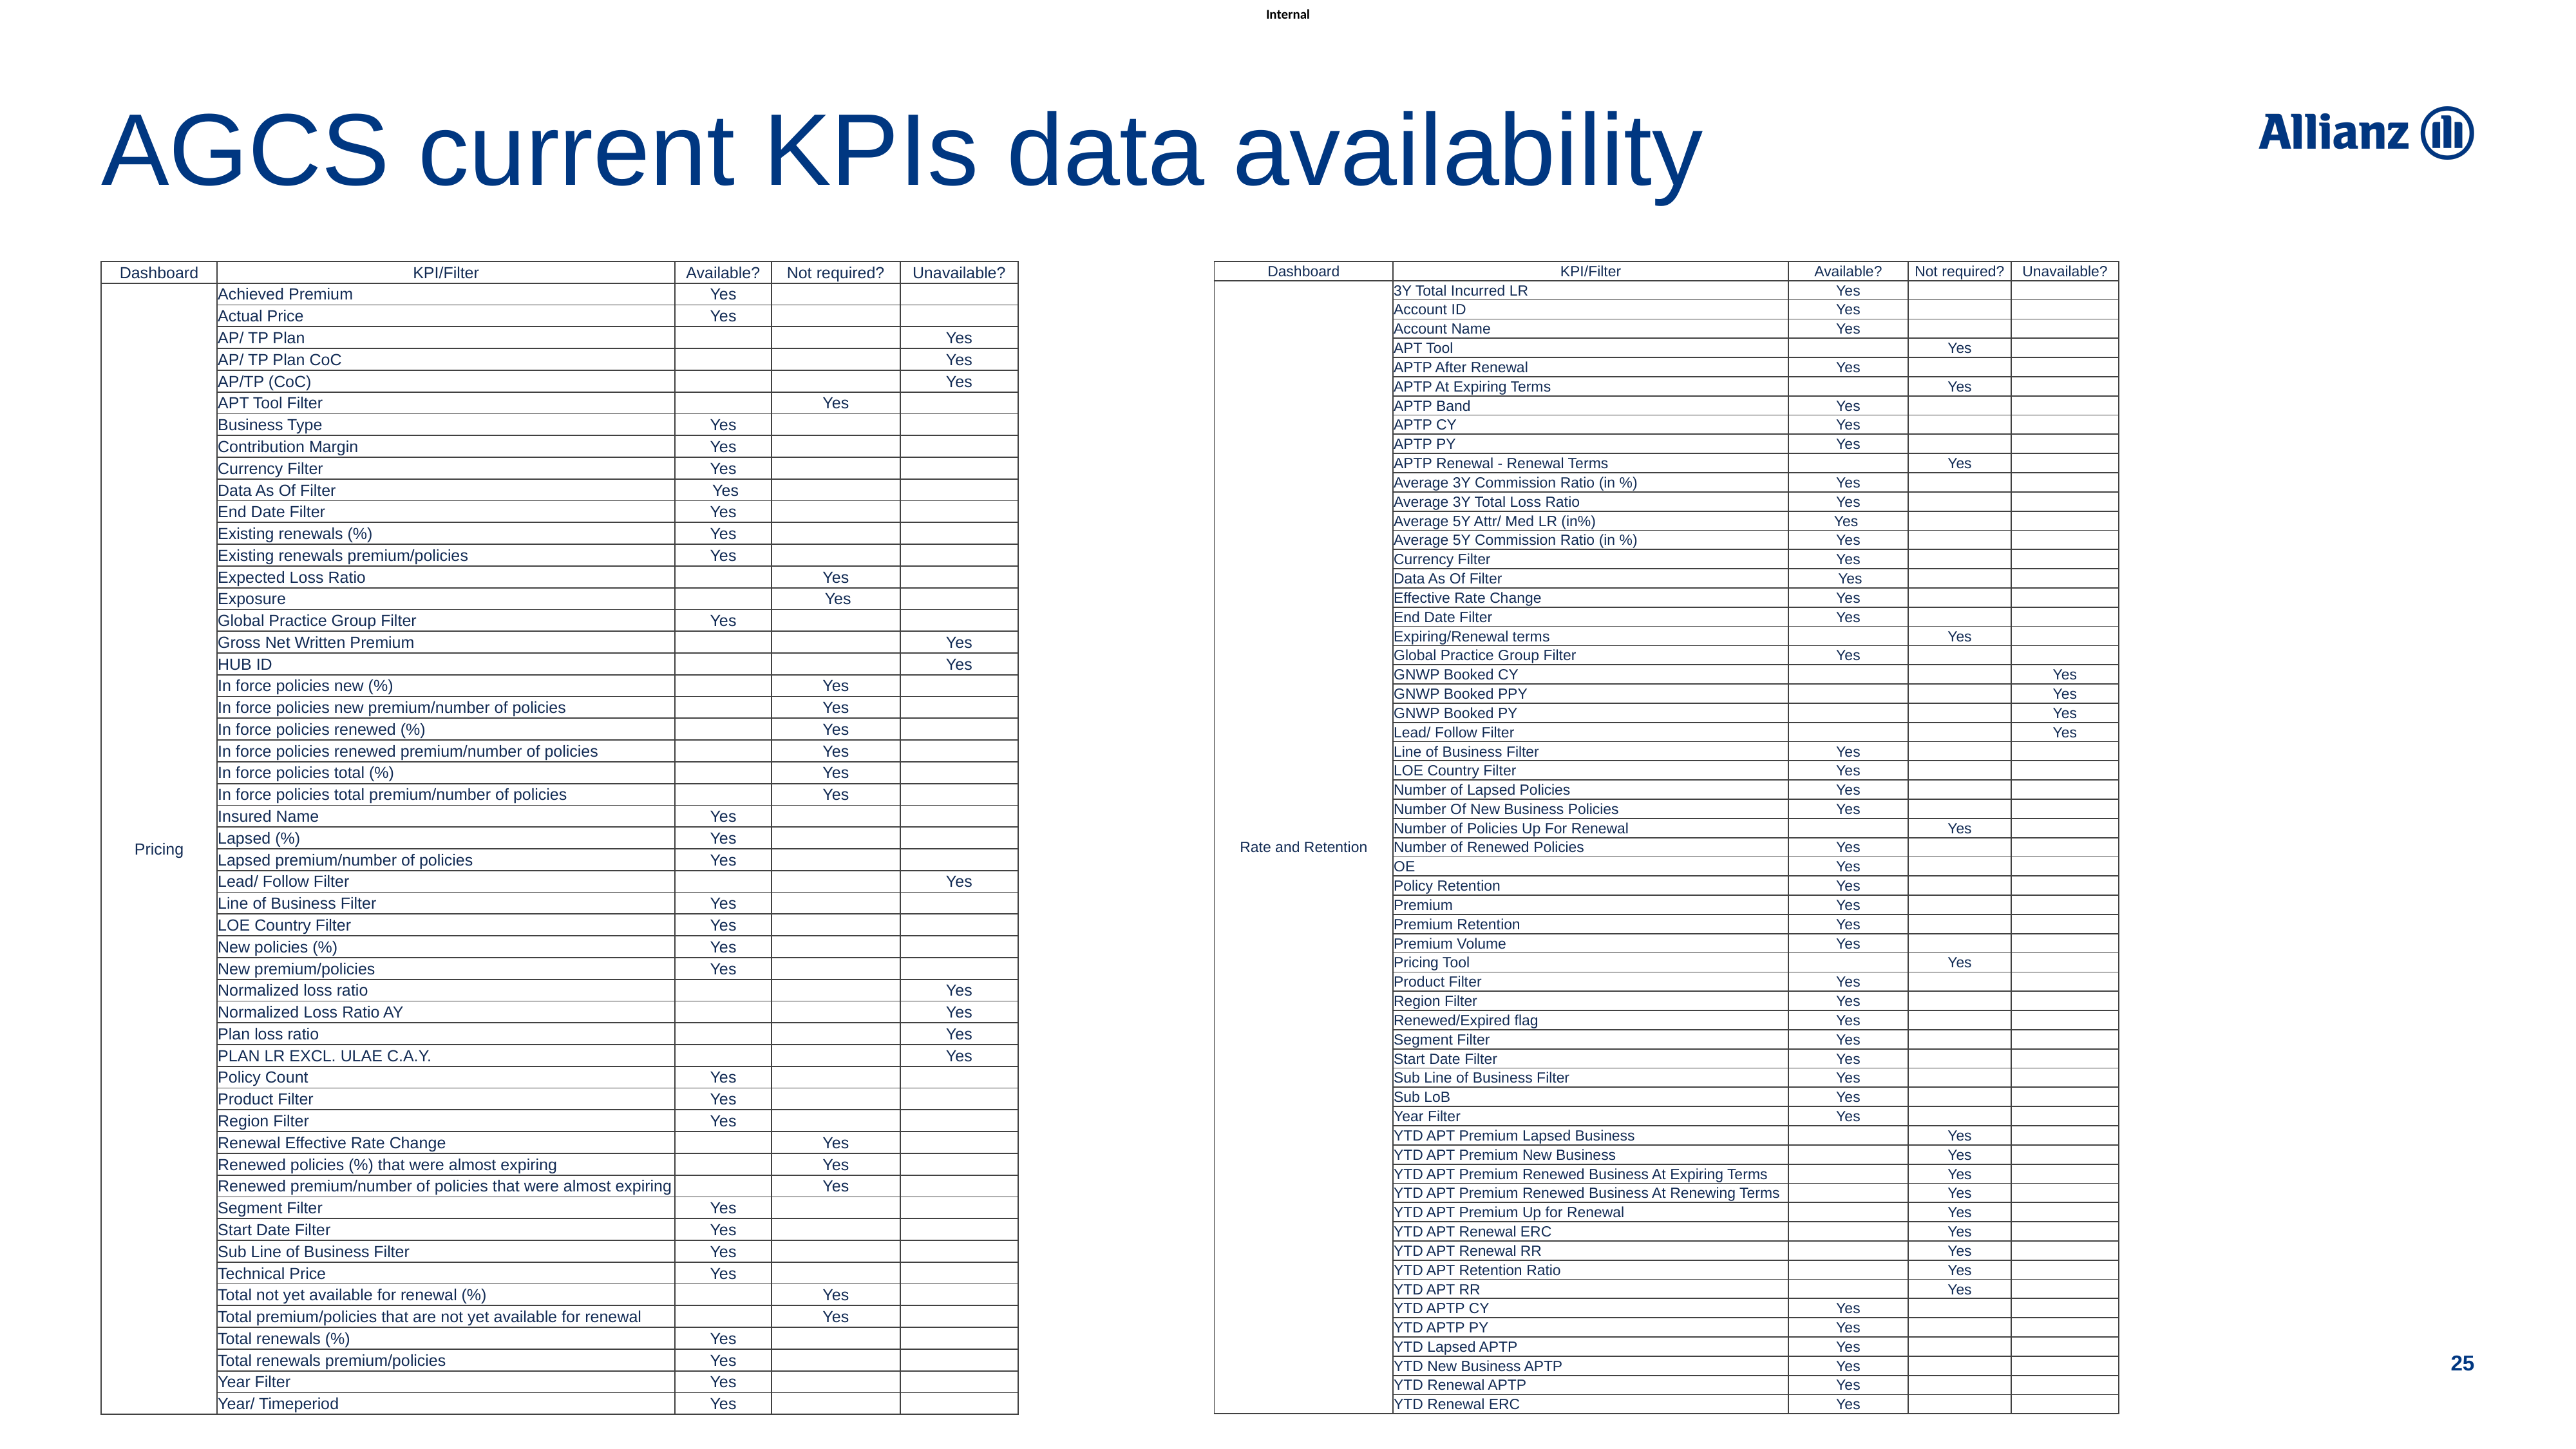

# AGCS current KPIs data availability
| Dashboard | KPI/Filter | Available? | Not required? | Unavailable? |
| --- | --- | --- | --- | --- |
| Pricing | Achieved Premium | Yes |  |  |
|  | Actual Price | Yes |  |  |
|  | AP/ TP Plan |  |  | Yes |
|  | AP/ TP Plan CoC |  |  | Yes |
|  | AP/TP (CoC) |  |  | Yes |
|  | APT Tool Filter |  | Yes |  |
|  | Business Type | Yes |  |  |
|  | Contribution Margin | Yes |  |  |
|  | Currency Filter | Yes |  |  |
|  | Data As Of Filter | Yes |  |  |
|  | End Date Filter | Yes |  |  |
|  | Existing renewals (%) | Yes |  |  |
|  | Existing renewals premium/policies | Yes |  |  |
|  | Expected Loss Ratio |  | Yes |  |
|  | Exposure |  | Yes |  |
|  | Global Practice Group Filter | Yes |  |  |
|  | Gross Net Written Premium |  |  | Yes |
|  | HUB ID |  |  | Yes |
|  | In force policies new (%) |  | Yes |  |
|  | In force policies new premium/number of policies |  | Yes |  |
|  | In force policies renewed (%) |  | Yes |  |
|  | In force policies renewed premium/number of policies |  | Yes |  |
|  | In force policies total (%) |  | Yes |  |
|  | In force policies total premium/number of policies |  | Yes |  |
|  | Insured Name | Yes |  |  |
|  | Lapsed (%) | Yes |  |  |
|  | Lapsed premium/number of policies | Yes |  |  |
|  | Lead/ Follow Filter |  |  | Yes |
|  | Line of Business Filter | Yes |  |  |
|  | LOE Country Filter | Yes |  |  |
|  | New policies (%) | Yes |  |  |
|  | New premium/policies | Yes |  |  |
|  | Normalized loss ratio |  |  | Yes |
|  | Normalized Loss Ratio AY |  |  | Yes |
|  | Plan loss ratio |  |  | Yes |
|  | PLAN LR EXCL. ULAE C.A.Y. |  |  | Yes |
|  | Policy Count | Yes |  |  |
|  | Product Filter | Yes |  |  |
|  | Region Filter | Yes |  |  |
|  | Renewal Effective Rate Change |  | Yes |  |
|  | Renewed policies (%) that were almost expiring |  | Yes |  |
|  | Renewed premium/number of policies that were almost expiring |  | Yes |  |
|  | Segment Filter | Yes |  |  |
|  | Start Date Filter | Yes |  |  |
|  | Sub Line of Business Filter | Yes |  |  |
|  | Technical Price | Yes |  |  |
|  | Total not yet available for renewal (%) |  | Yes |  |
|  | Total premium/policies that are not yet available for renewal |  | Yes |  |
|  | Total renewals (%) | Yes |  |  |
|  | Total renewals premium/policies | Yes |  |  |
|  | Year Filter | Yes |  |  |
|  | Year/ Timeperiod | Yes |  |  |
| Dashboard | KPI/Filter | Available? | Not required? | Unavailable? |
| --- | --- | --- | --- | --- |
| Rate and Retention | 3Y Total Incurred LR | Yes |  |  |
|  | Account ID | Yes |  |  |
|  | Account Name | Yes |  |  |
|  | APT Tool |  | Yes |  |
|  | APTP After Renewal | Yes |  |  |
|  | APTP At Expiring Terms |  | Yes |  |
|  | APTP Band | Yes |  |  |
|  | APTP CY | Yes |  |  |
|  | APTP PY | Yes |  |  |
|  | APTP Renewal - Renewal Terms |  | Yes |  |
|  | Average 3Y Commission Ratio (in %) | Yes |  |  |
|  | Average 3Y Total Loss Ratio | Yes |  |  |
|  | Average 5Y Attr/ Med LR (in%) | Yes |  |  |
|  | Average 5Y Commission Ratio (in %) | Yes |  |  |
|  | Currency Filter | Yes |  |  |
|  | Data As Of Filter | Yes |  |  |
|  | Effective Rate Change | Yes |  |  |
|  | End Date Filter | Yes |  |  |
|  | Expiring/Renewal terms |  | Yes |  |
|  | Global Practice Group Filter | Yes |  |  |
|  | GNWP Booked CY |  |  | Yes |
|  | GNWP Booked PPY |  |  | Yes |
|  | GNWP Booked PY |  |  | Yes |
|  | Lead/ Follow Filter |  |  | Yes |
|  | Line of Business Filter | Yes |  |  |
|  | LOE Country Filter | Yes |  |  |
|  | Number of Lapsed Policies | Yes |  |  |
|  | Number Of New Business Policies | Yes |  |  |
|  | Number of Policies Up For Renewal |  | Yes |  |
|  | Number of Renewed Policies | Yes |  |  |
|  | OE | Yes |  |  |
|  | Policy Retention | Yes |  |  |
|  | Premium | Yes |  |  |
|  | Premium Retention | Yes |  |  |
|  | Premium Volume | Yes |  |  |
|  | Pricing Tool |  | Yes |  |
|  | Product Filter | Yes |  |  |
|  | Region Filter | Yes |  |  |
|  | Renewed/Expired flag | Yes |  |  |
|  | Segment Filter | Yes |  |  |
|  | Start Date Filter | Yes |  |  |
|  | Sub Line of Business Filter | Yes |  |  |
|  | Sub LoB | Yes |  |  |
|  | Year Filter | Yes |  |  |
|  | YTD APT Premium Lapsed Business |  | Yes |  |
|  | YTD APT Premium New Business |  | Yes |  |
|  | YTD APT Premium Renewed Business At Expiring Terms |  | Yes |  |
|  | YTD APT Premium Renewed Business At Renewing Terms |  | Yes |  |
|  | YTD APT Premium Up for Renewal |  | Yes |  |
|  | YTD APT Renewal ERC |  | Yes |  |
|  | YTD APT Renewal RR |  | Yes |  |
|  | YTD APT Retention Ratio |  | Yes |  |
|  | YTD APT RR |  | Yes |  |
|  | YTD APTP CY | Yes |  |  |
|  | YTD APTP PY | Yes |  |  |
|  | YTD Lapsed APTP | Yes |  |  |
|  | YTD New Business APTP | Yes |  |  |
|  | YTD Renewal APTP | Yes |  |  |
|  | YTD Renewal ERC | Yes |  |  |
25